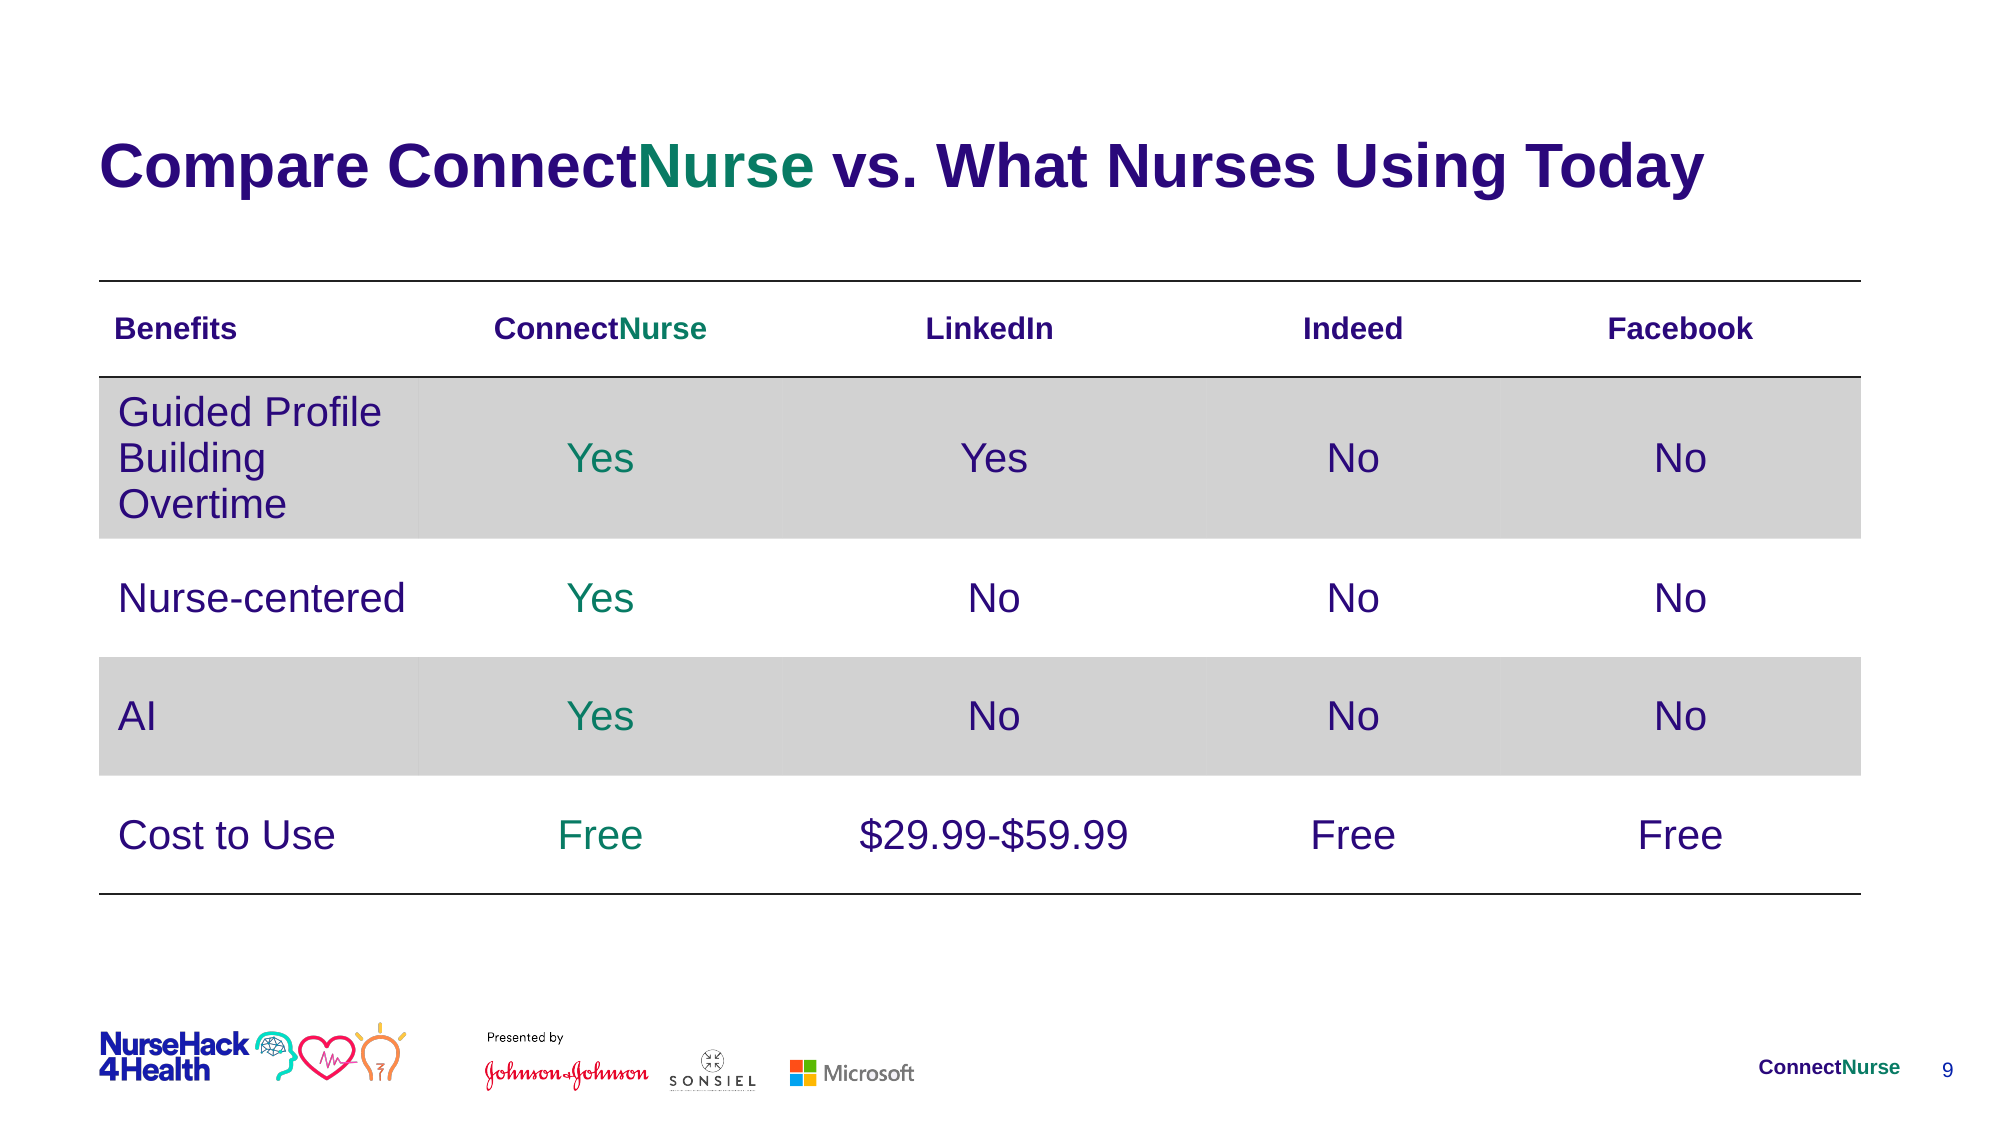

# Compare ConnectNurse vs. What Nurses Using Today
| Benefits | ConnectNurse | LinkedIn | Indeed | Facebook |
| --- | --- | --- | --- | --- |
| Guided Profile Building Overtime | Yes | Yes | No | No |
| Nurse-centered | Yes | No | No | No |
| AI | Yes | No | No | No |
| Cost to Use | Free | $29.99-$59.99 | Free | Free |
ConnectNurse
9